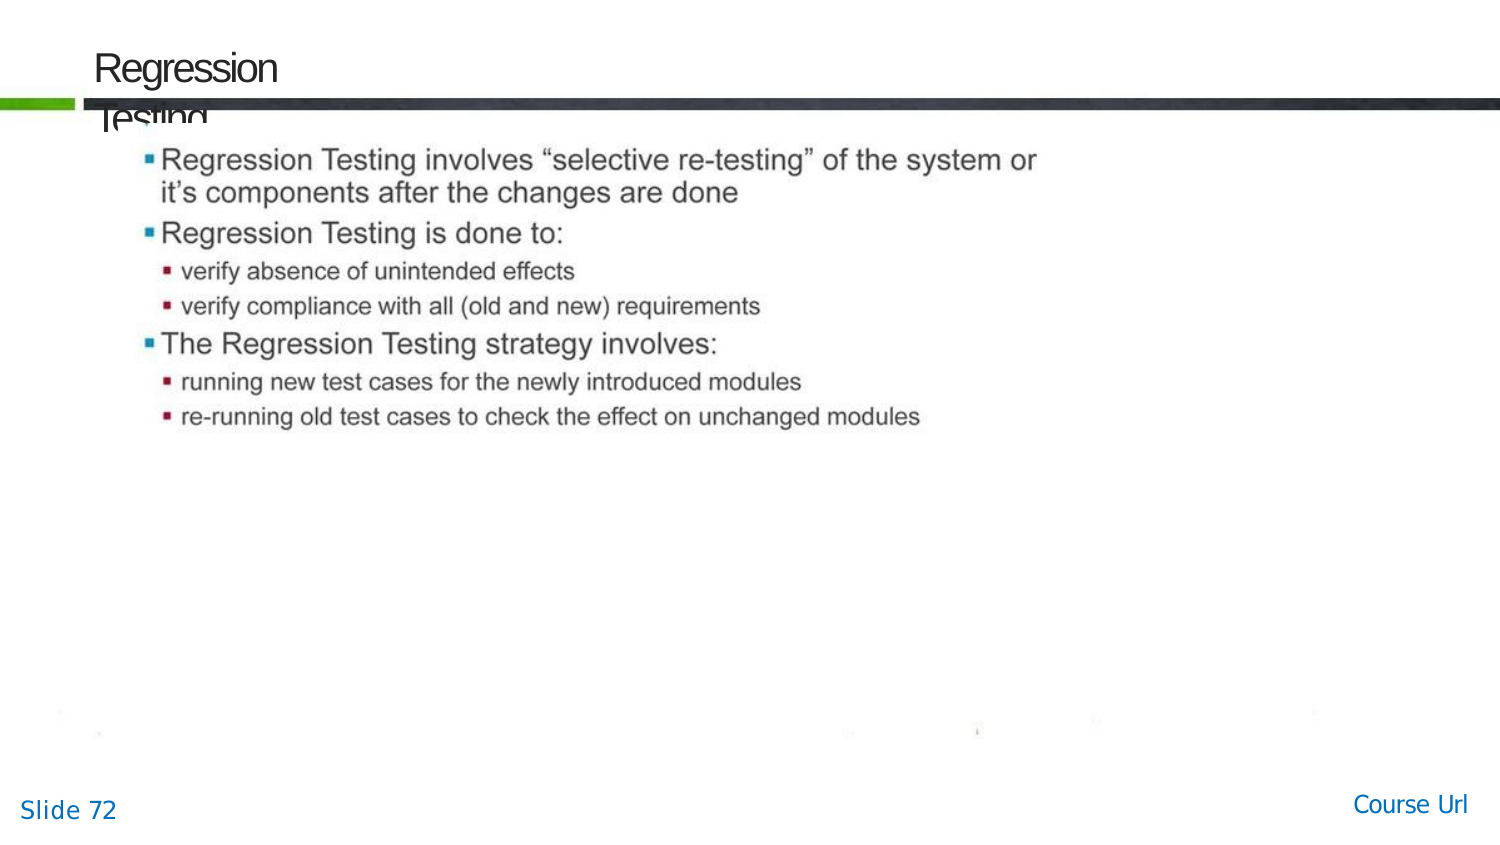

# Regression Testing

Course Url
Slide 72